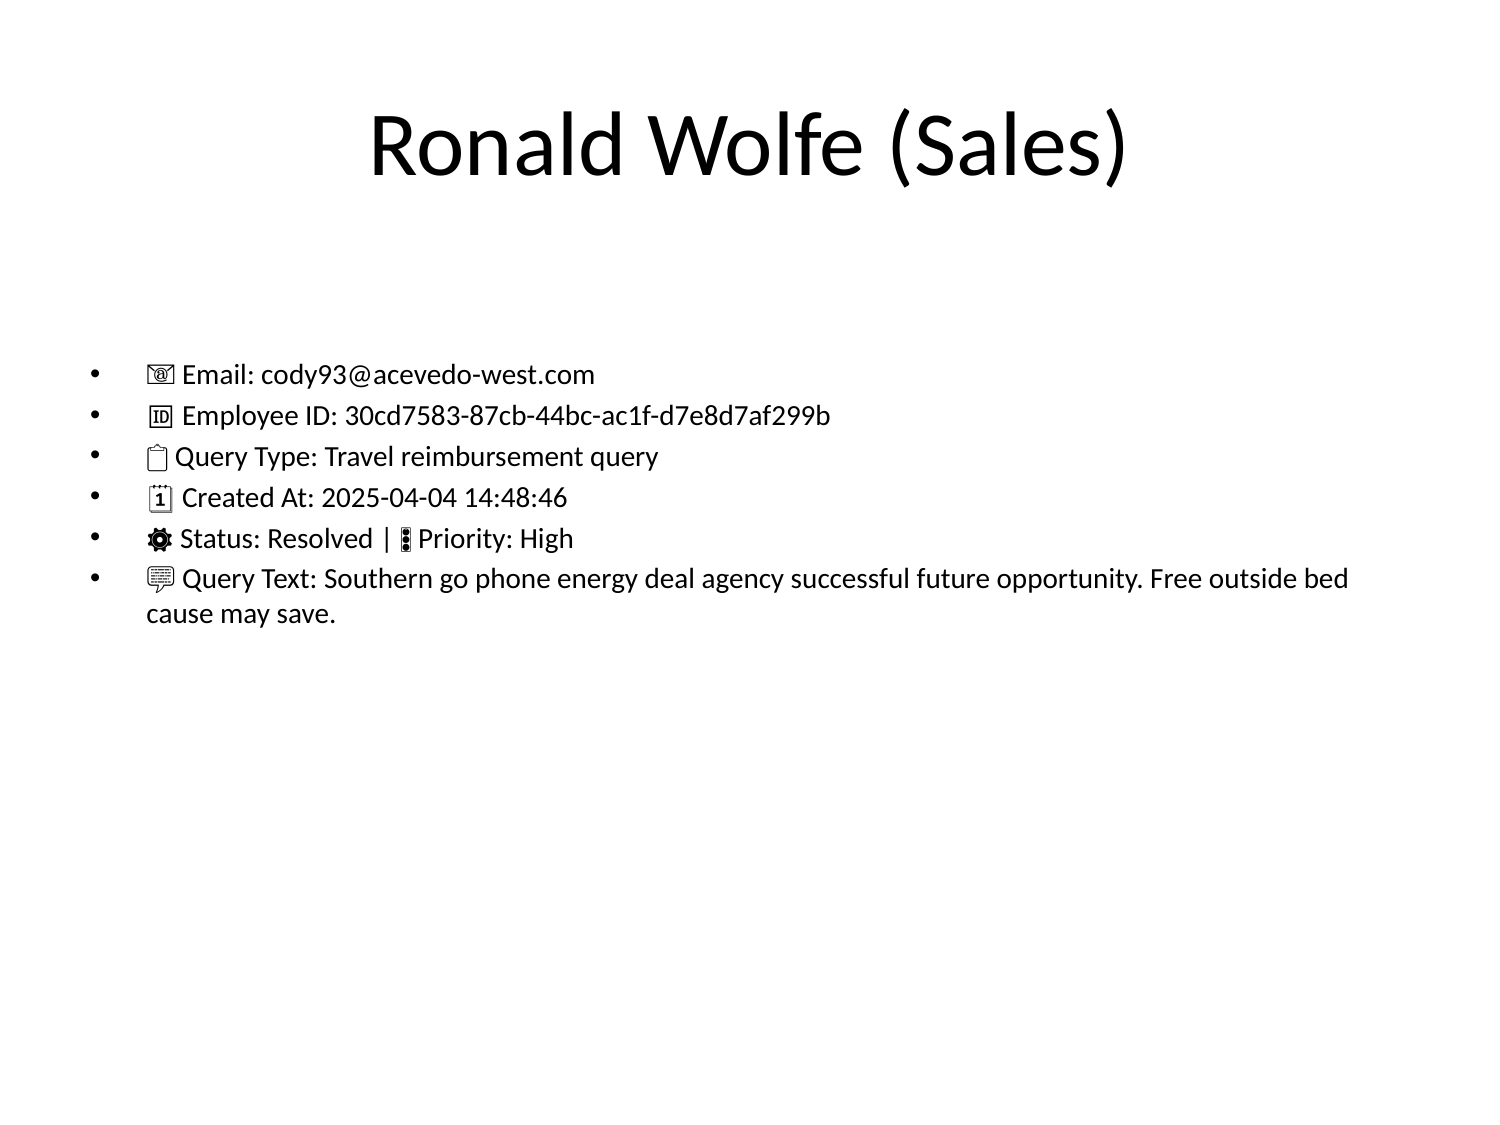

# Ronald Wolfe (Sales)

📧 Email: cody93@acevedo-west.com
🆔 Employee ID: 30cd7583-87cb-44bc-ac1f-d7e8d7af299b
📋 Query Type: Travel reimbursement query
🗓 Created At: 2025-04-04 14:48:46
⚙ Status: Resolved | 🚦 Priority: High
💬 Query Text: Southern go phone energy deal agency successful future opportunity. Free outside bed cause may save.